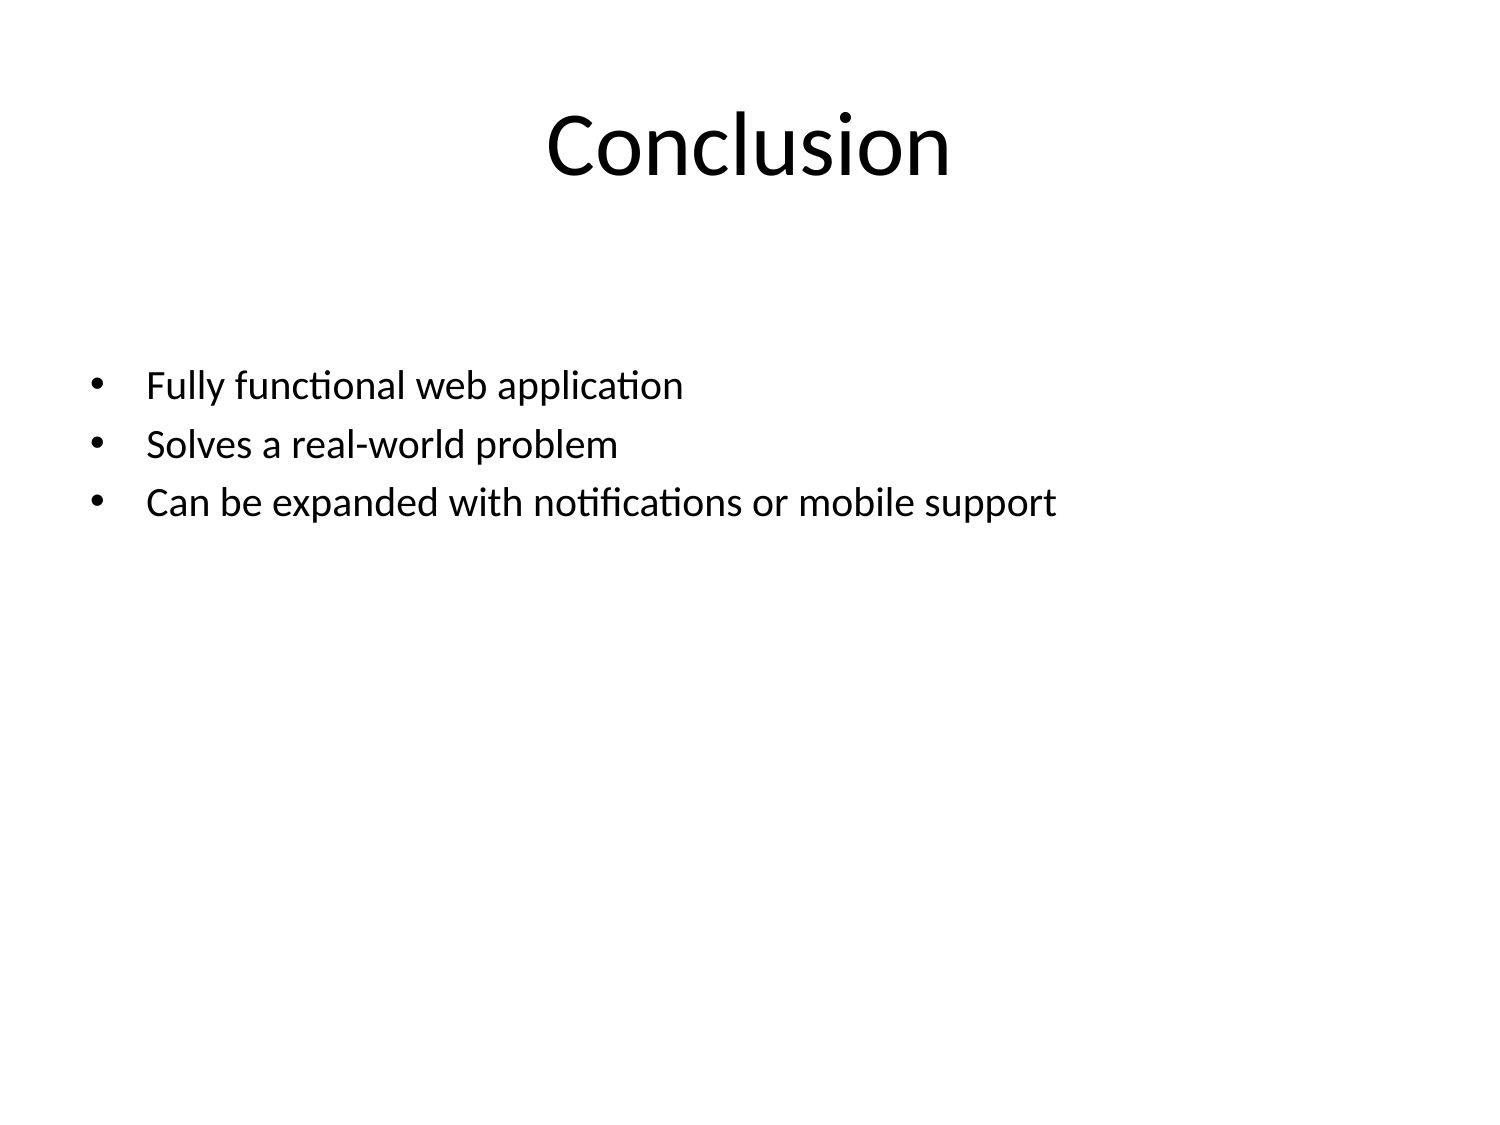

# Conclusion

Fully functional web application
Solves a real-world problem
Can be expanded with notifications or mobile support